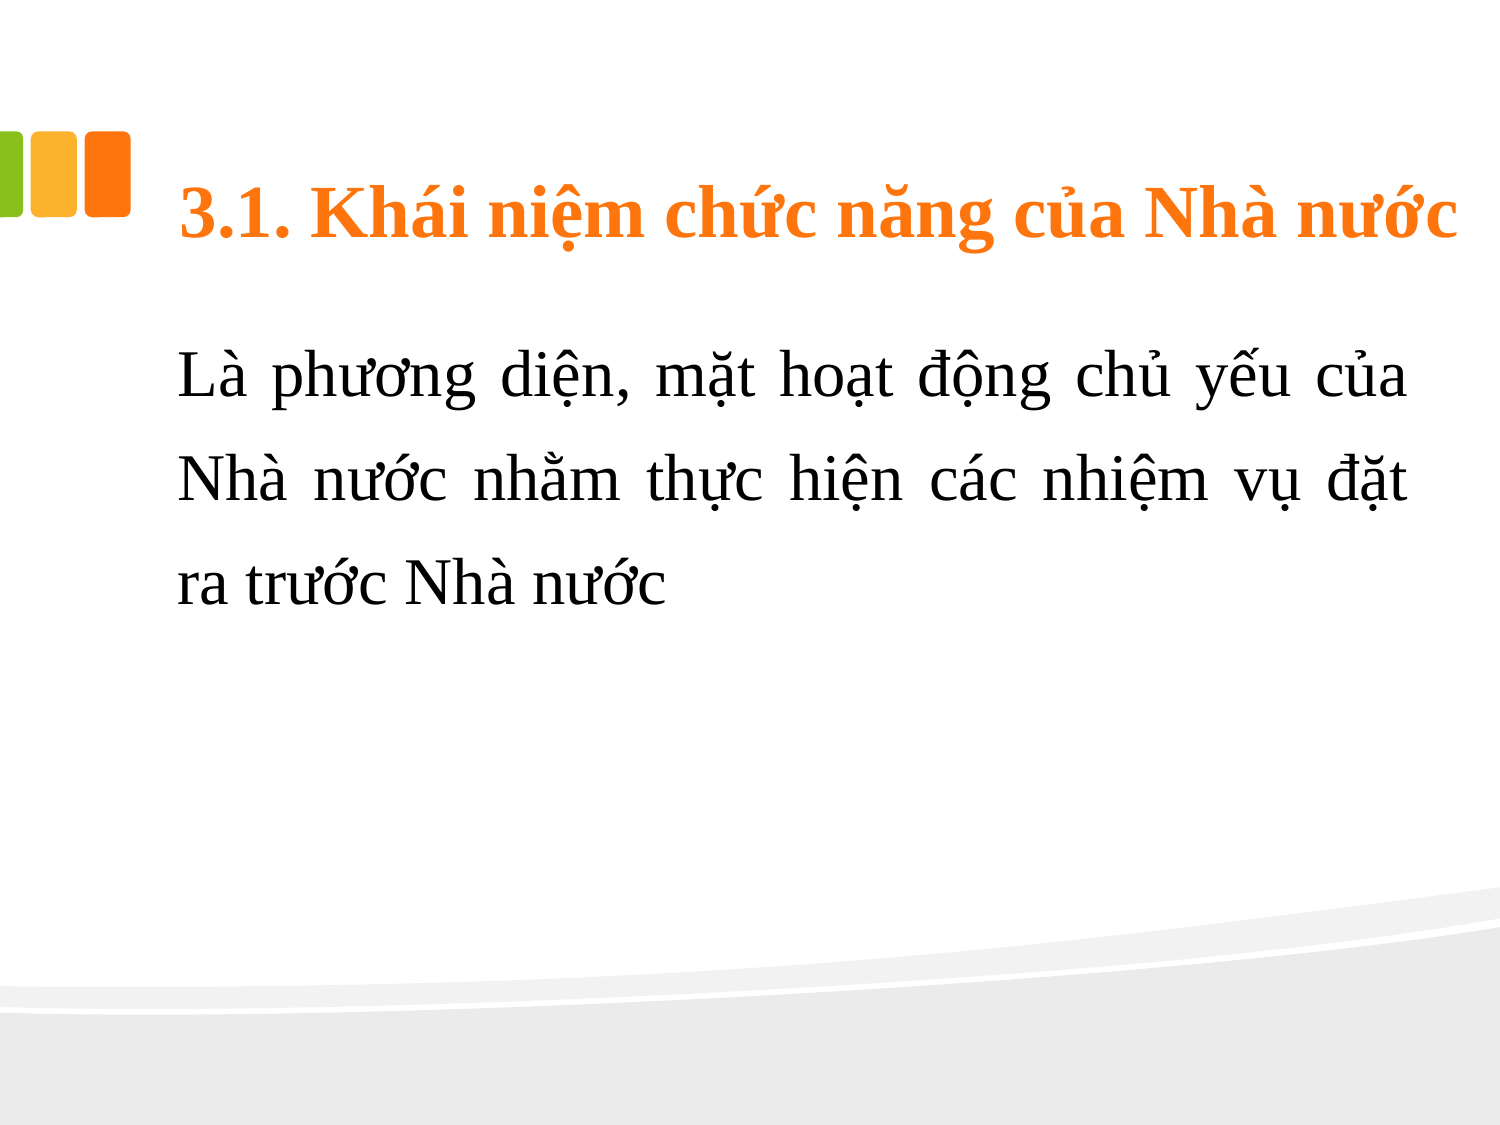

# 3.1. Khái niệm chức năng của Nhà nước
Là phương diện, mặt hoạt động chủ yếu của Nhà nước nhằm thực hiện các nhiệm vụ đặt ra trước Nhà nước